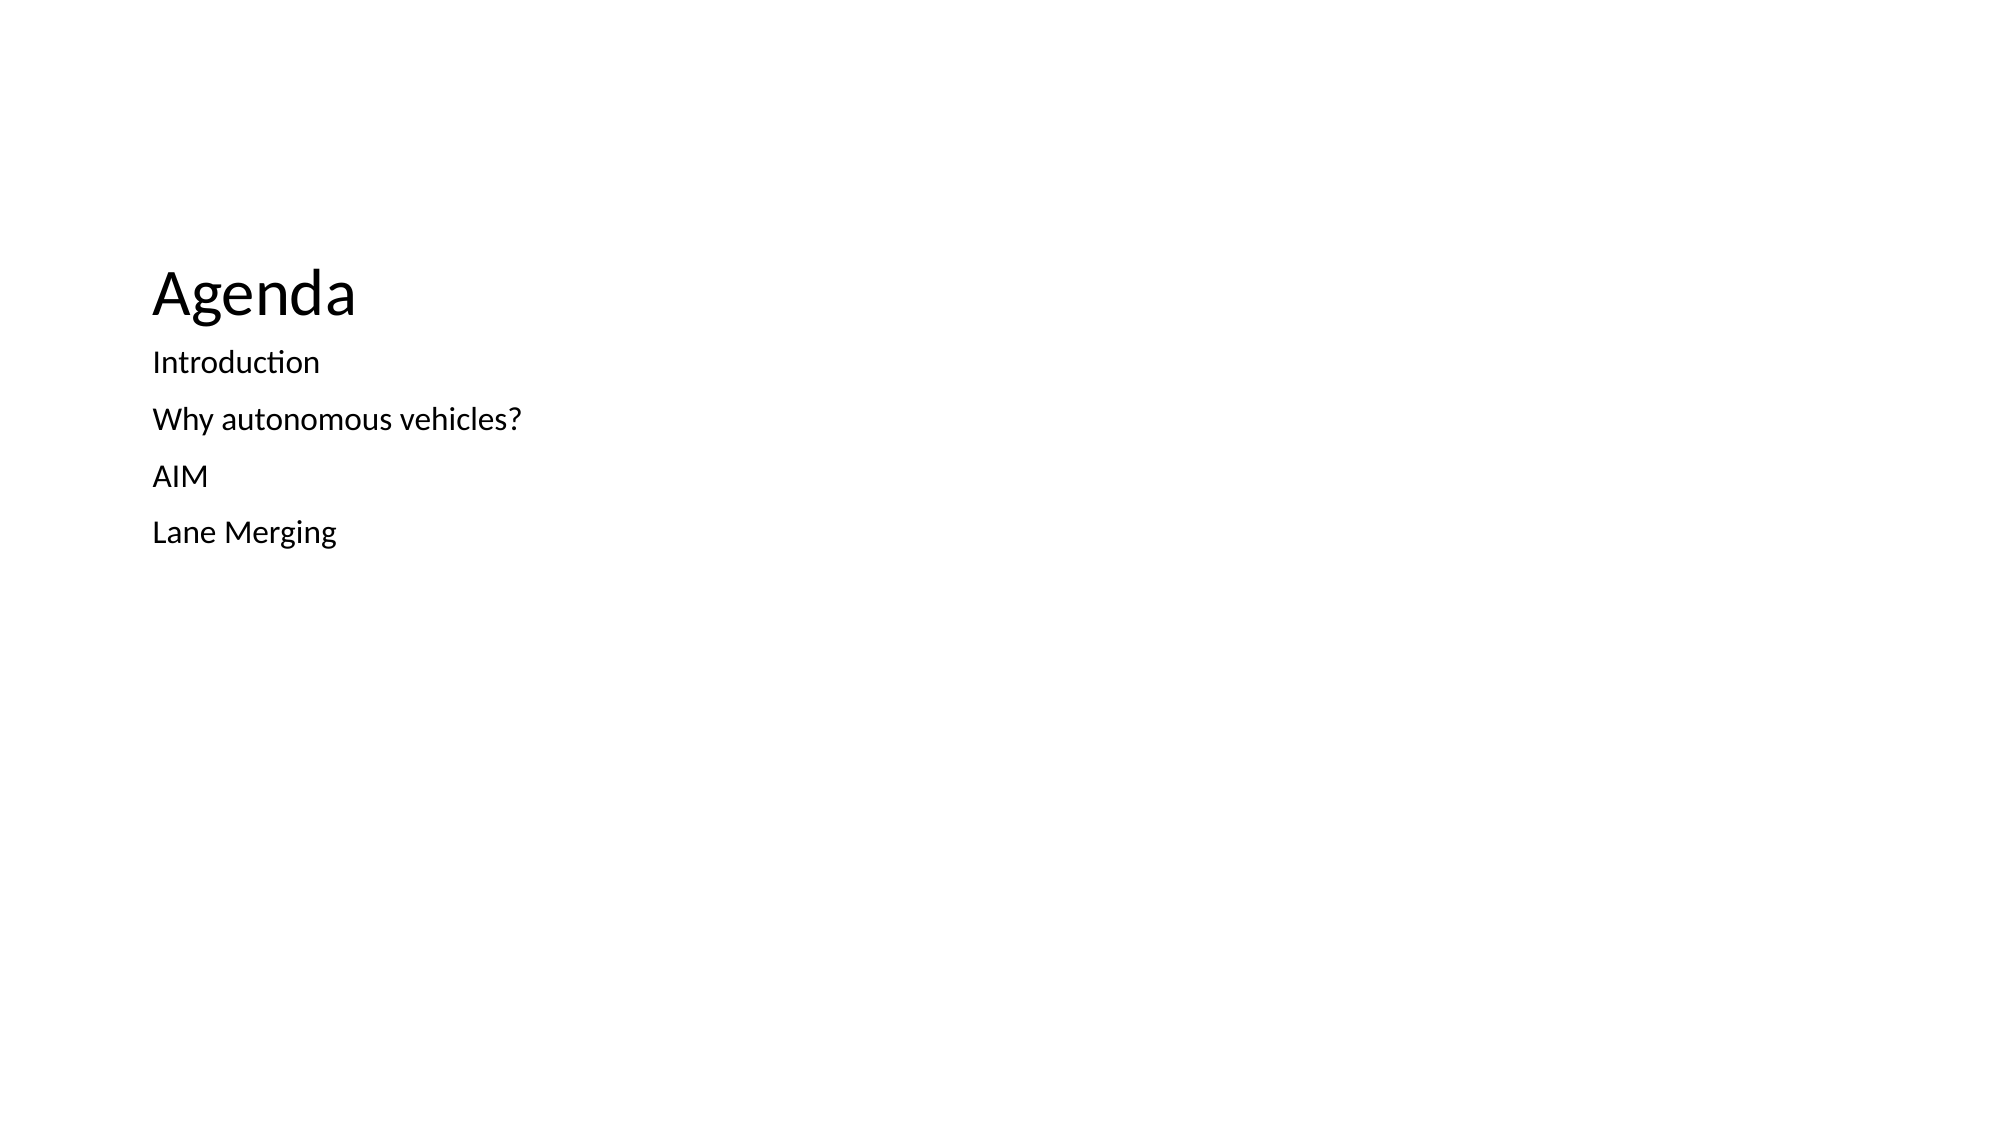

# Agenda

Introduction
Why autonomous vehicles?
AIM
Lane Merging